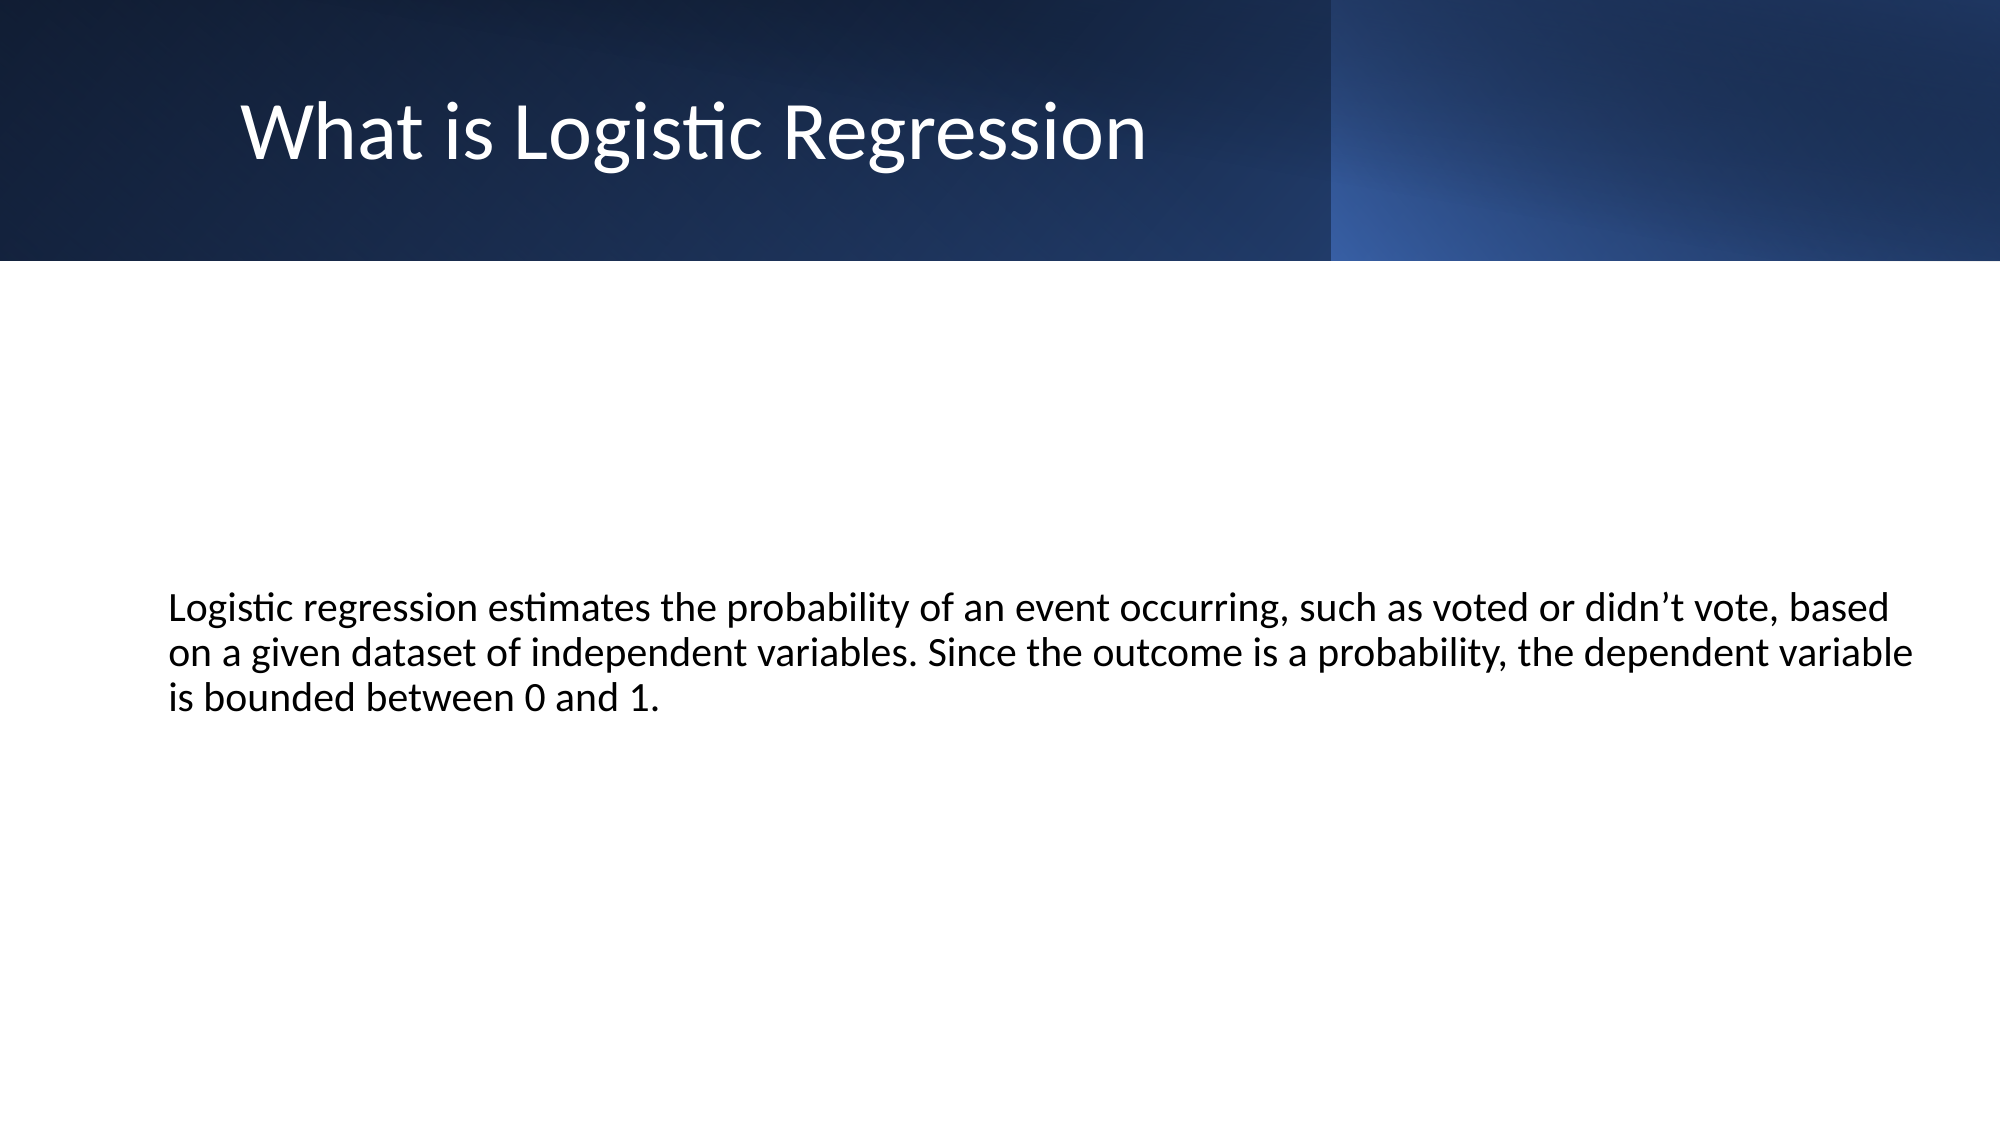

# What is Logistic Regression
Logistic regression estimates the probability of an event occurring, such as voted or didn’t vote, based on a given dataset of independent variables. Since the outcome is a probability, the dependent variable is bounded between 0 and 1.

99